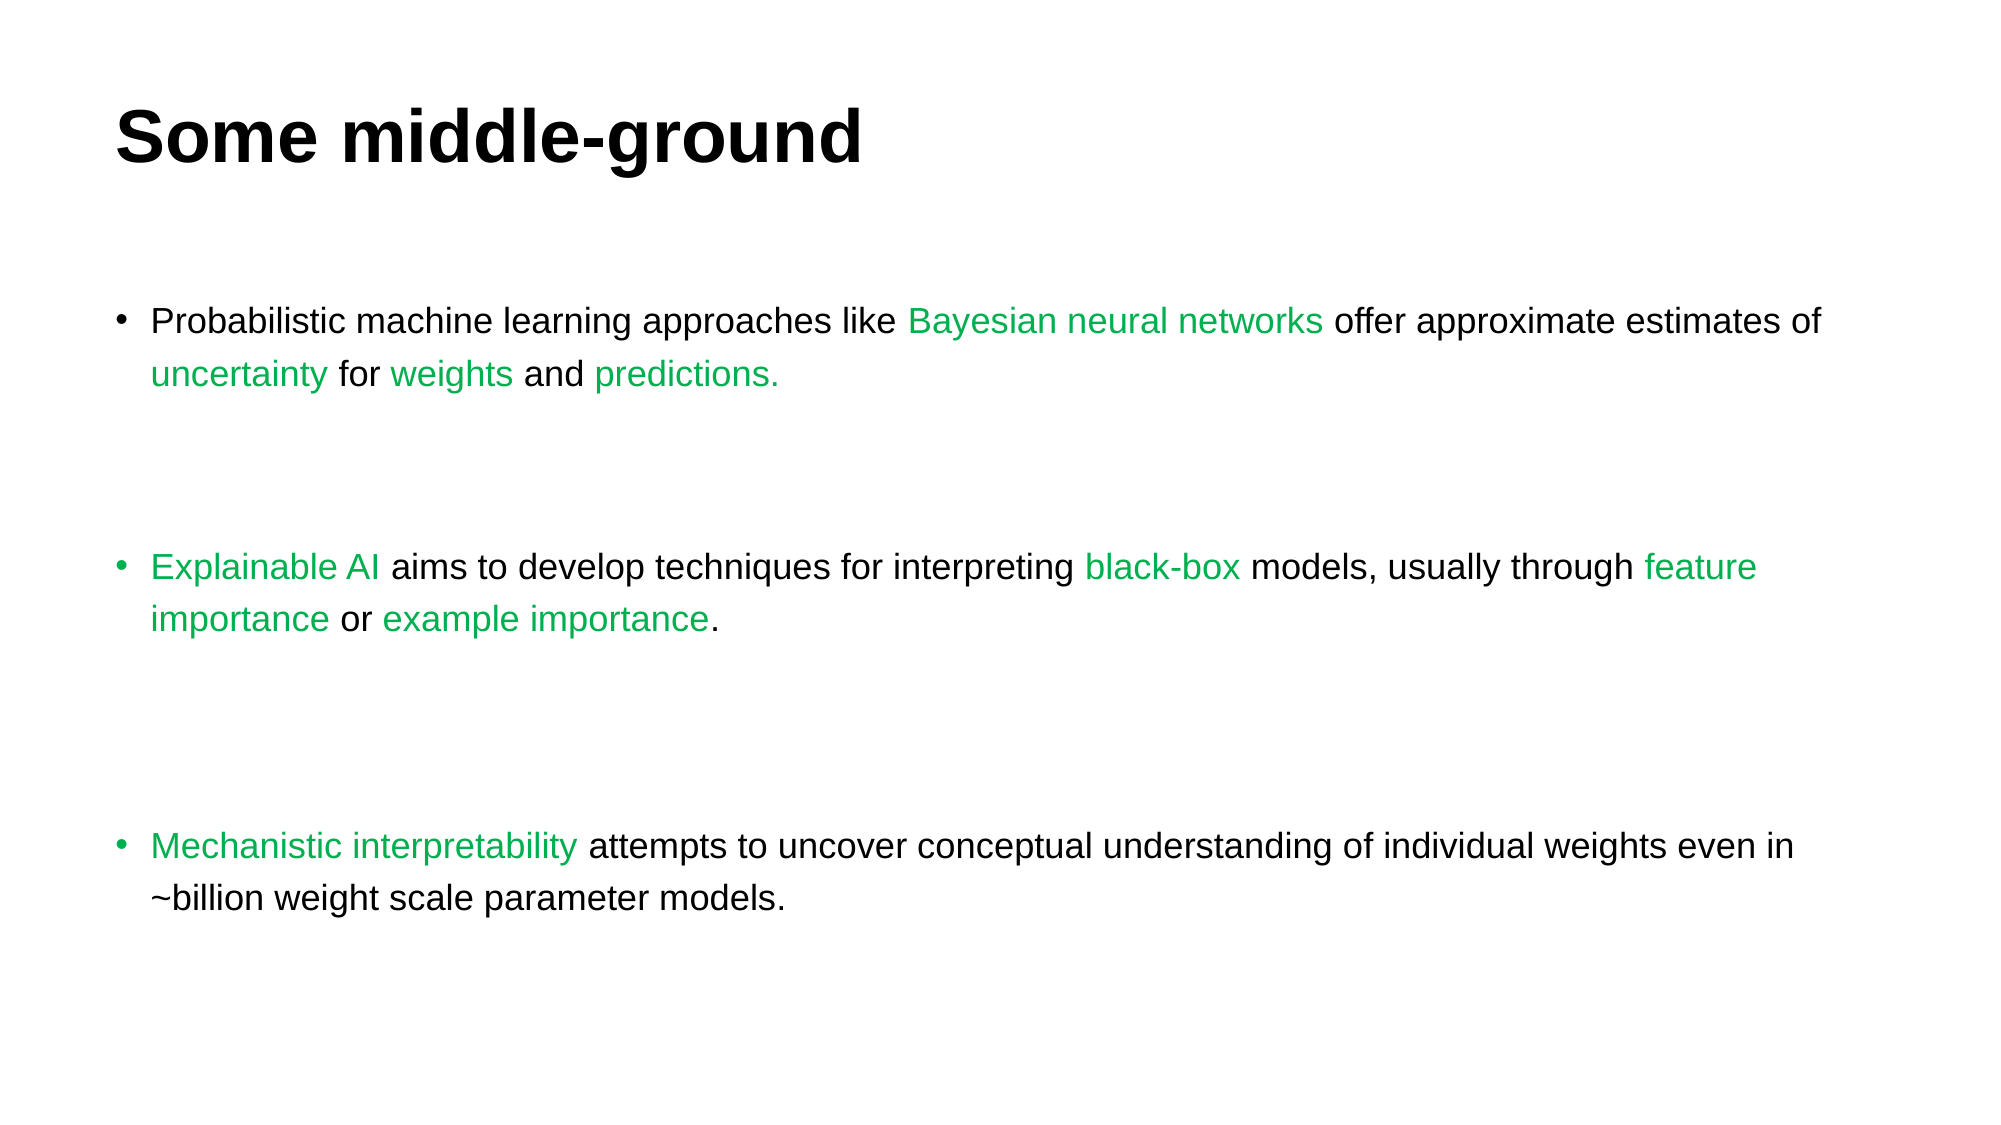

# Some middle-ground
Probabilistic machine learning approaches like Bayesian neural networks offer approximate estimates of uncertainty for weights and predictions.

Explainable AI aims to develop techniques for interpreting black-box models, usually through feature importance or example importance.
Mechanistic interpretability attempts to uncover conceptual understanding of individual weights even in ~billion weight scale parameter models.